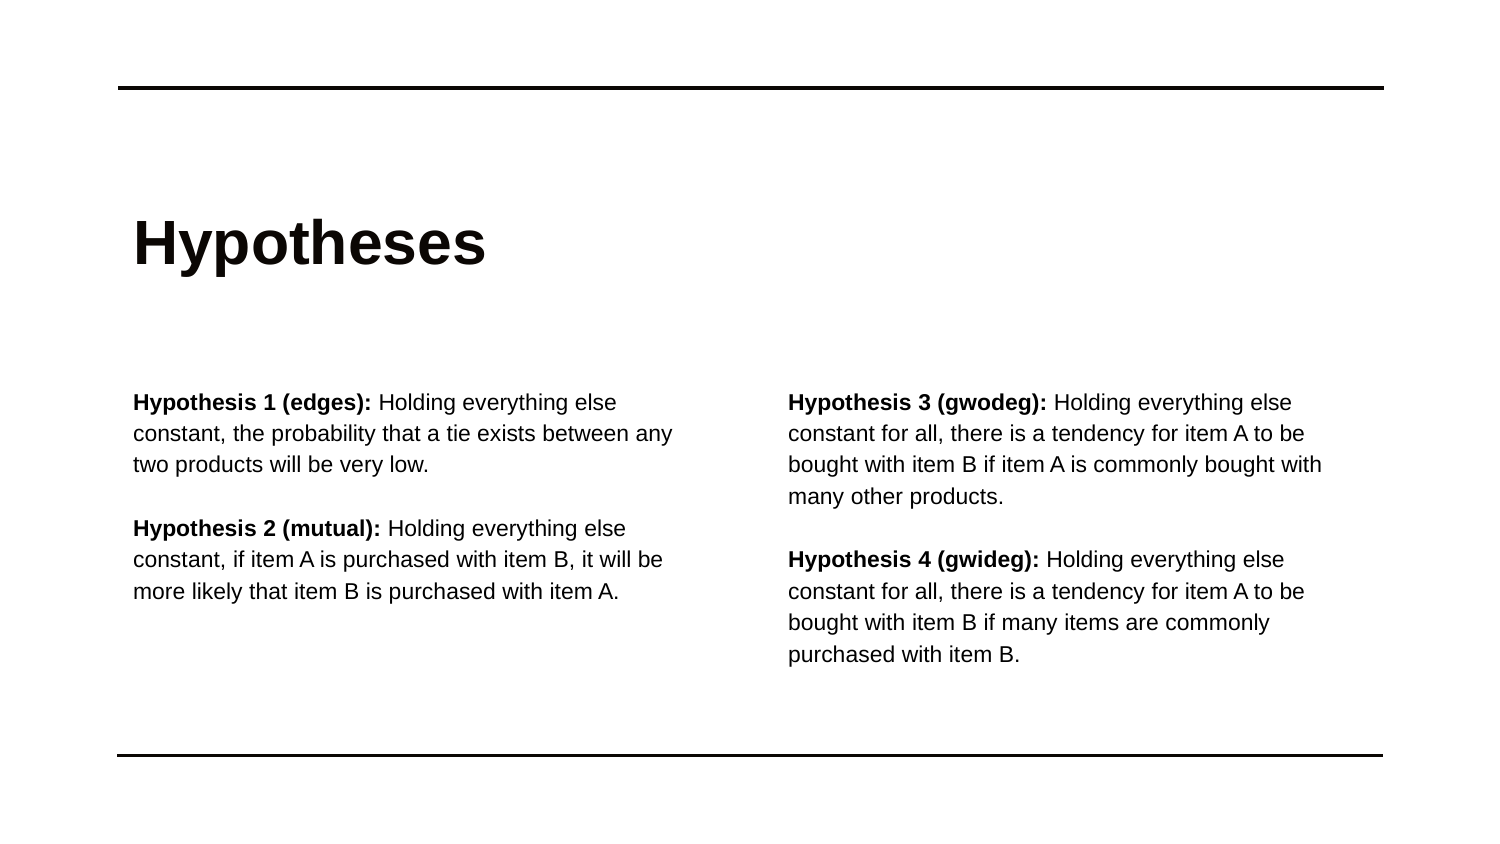

# Hypotheses
Hypothesis 1 (edges): Holding everything else constant, the probability that a tie exists between any two products will be very low.

Hypothesis 2 (mutual): Holding everything else constant, if item A is purchased with item B, it will be more likely that item B is purchased with item A.
Hypothesis 3 (gwodeg): Holding everything else constant for all, there is a tendency for item A to be bought with item B if item A is commonly bought with many other products.

Hypothesis 4 (gwideg): Holding everything else constant for all, there is a tendency for item A to be bought with item B if many items are commonly purchased with item B.